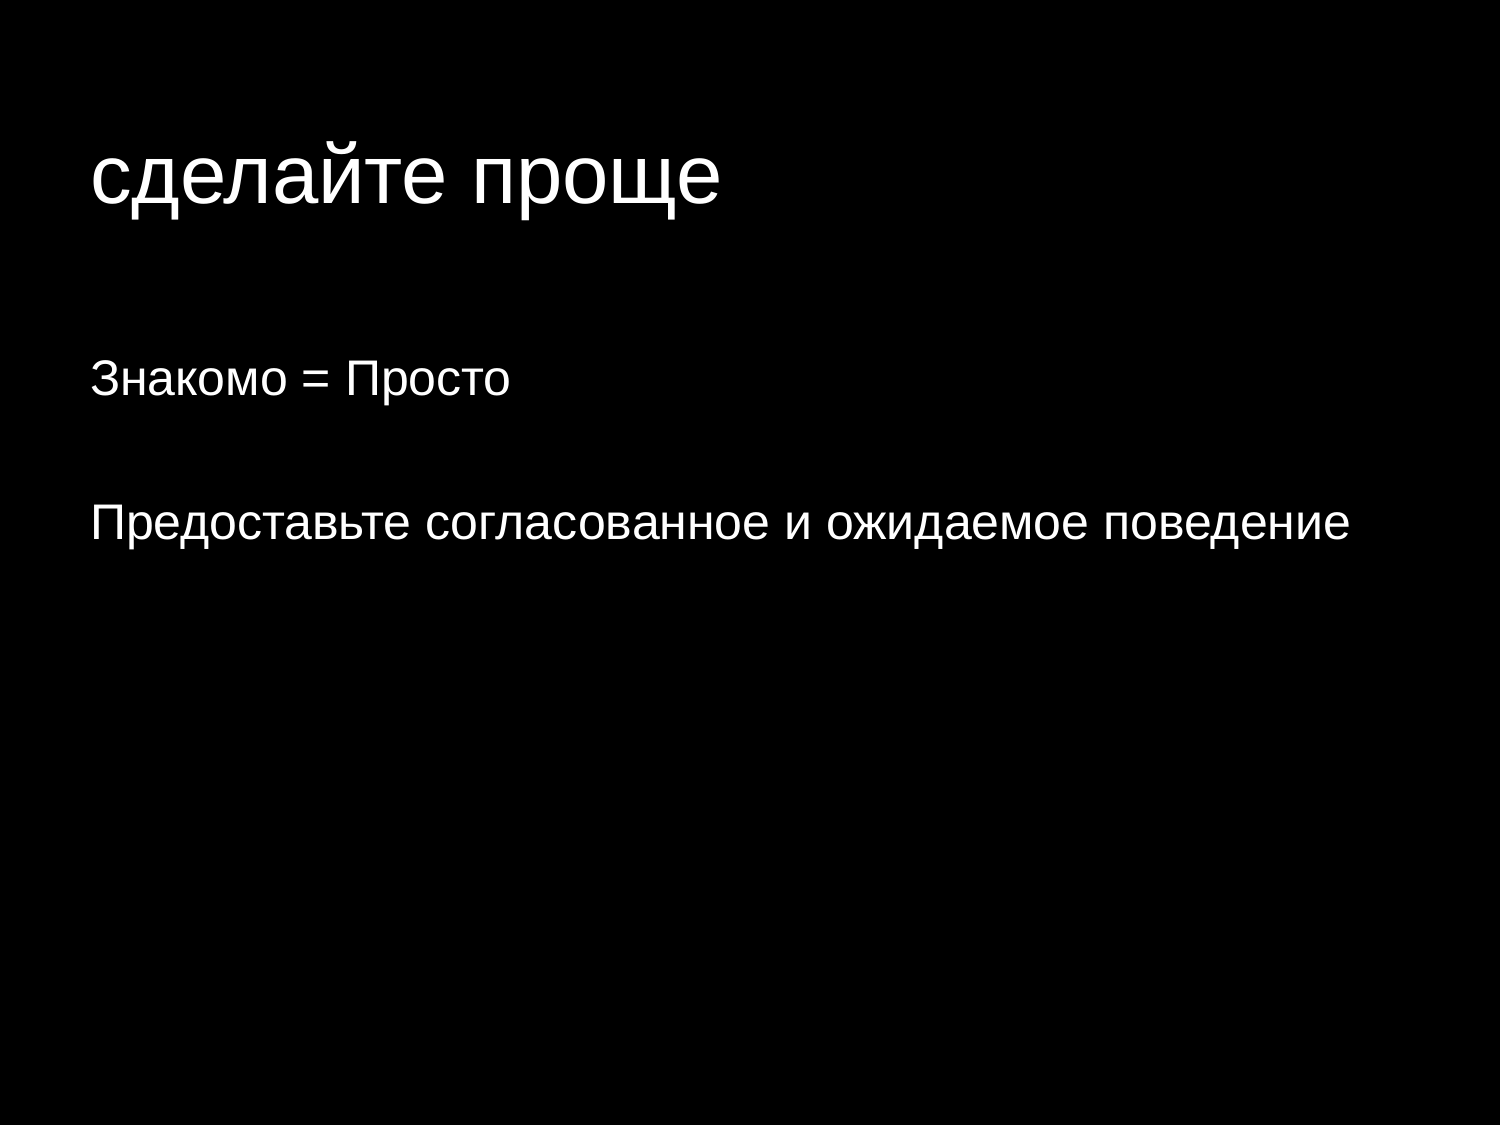

# сделайте проще
Знакомо = Просто

Предоставьте согласованное и ожидаемое поведение